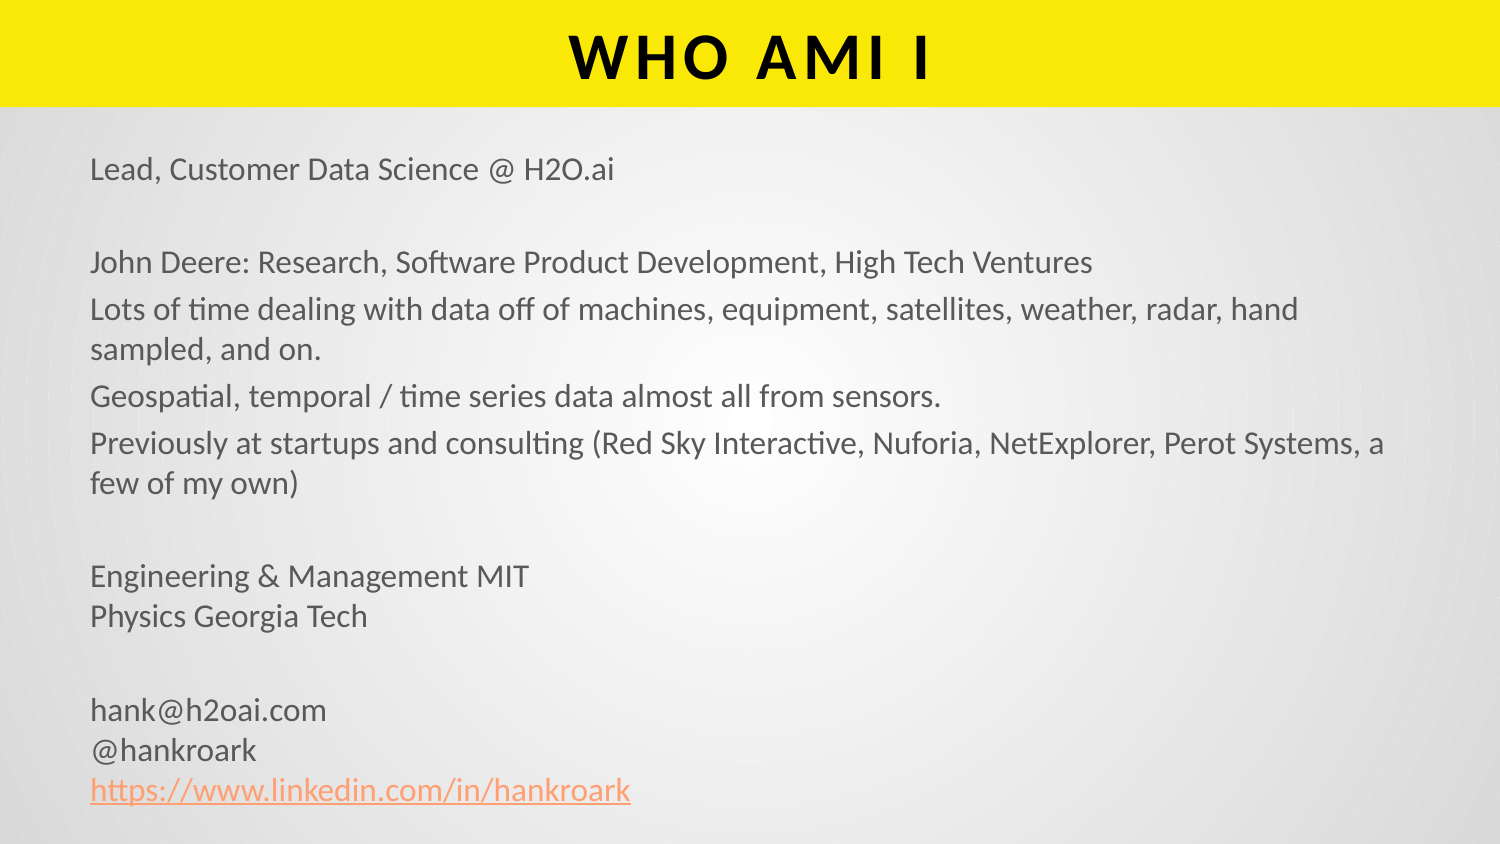

# WHO AMI I
Lead, Customer Data Science @ H2O.ai

John Deere: Research, Software Product Development, High Tech Ventures
Lots of time dealing with data off of machines, equipment, satellites, weather, radar, hand sampled, and on.
Geospatial, temporal / time series data almost all from sensors.
Previously at startups and consulting (Red Sky Interactive, Nuforia, NetExplorer, Perot Systems, a few of my own)

Engineering & Management MIT
Physics Georgia Tech

hank@h2oai.com
@hankroark
https://www.linkedin.com/in/hankroark